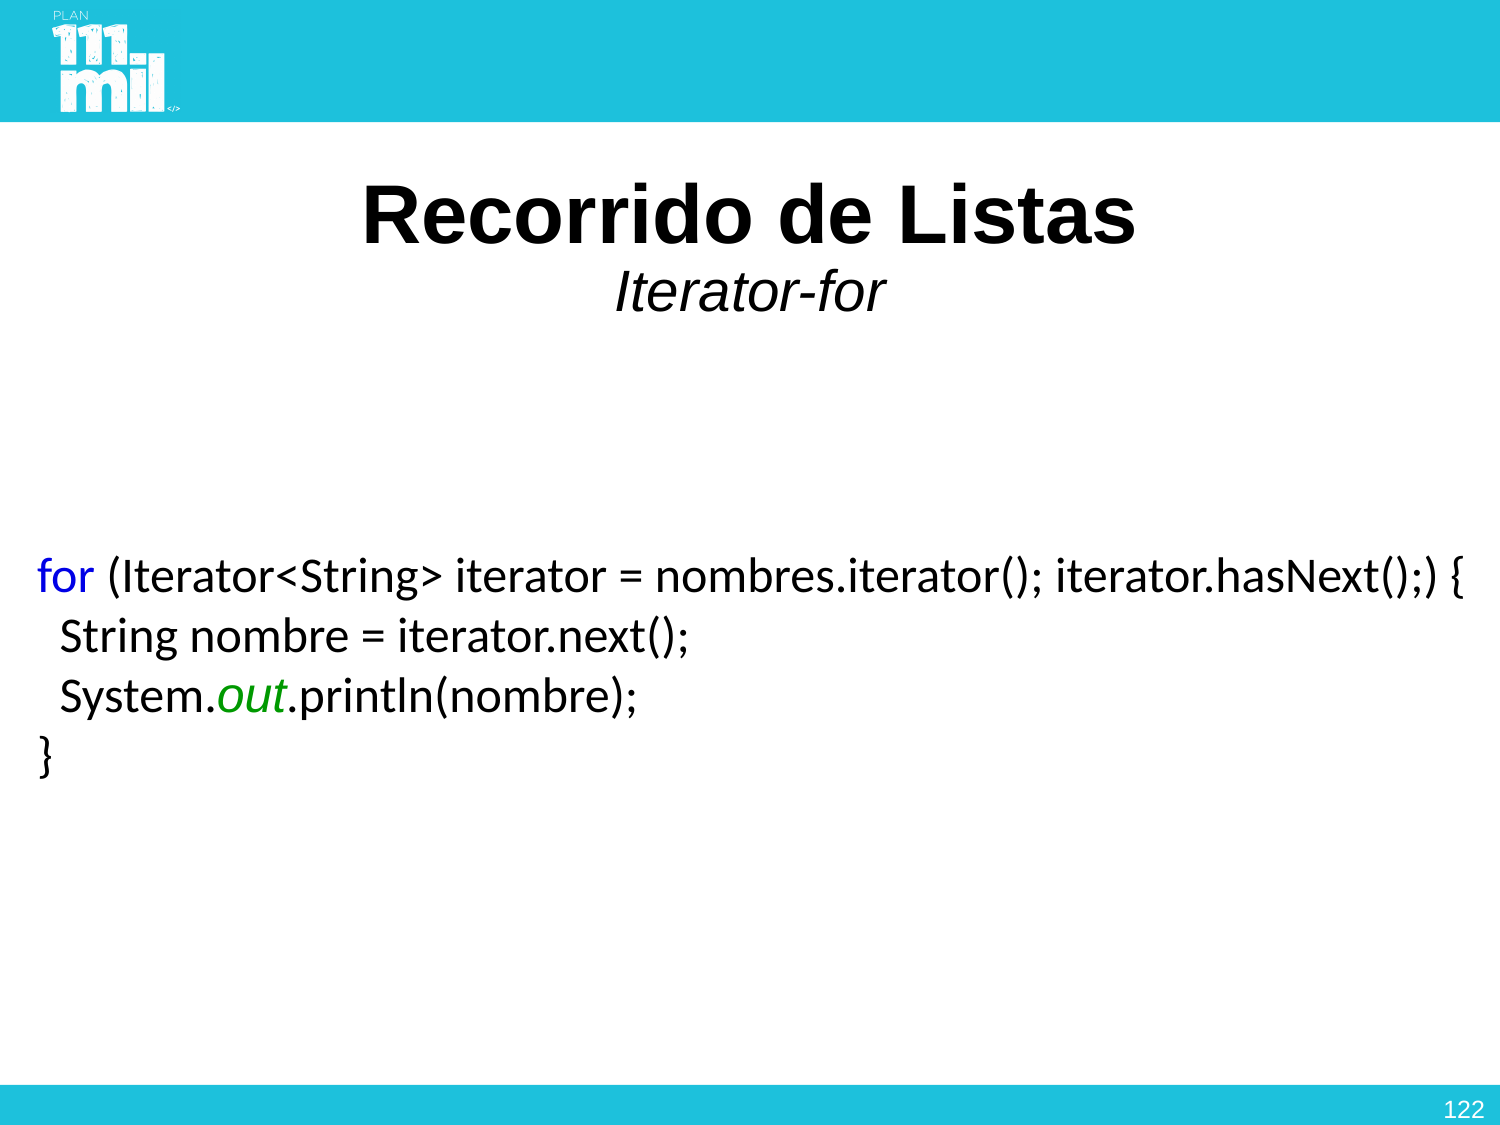

# Recorrido de Listas Iterator-for
for (Iterator<String> iterator = nombres.iterator(); iterator.hasNext();) {
  String nombre = iterator.next();
  System.out.println(nombre);
}
122